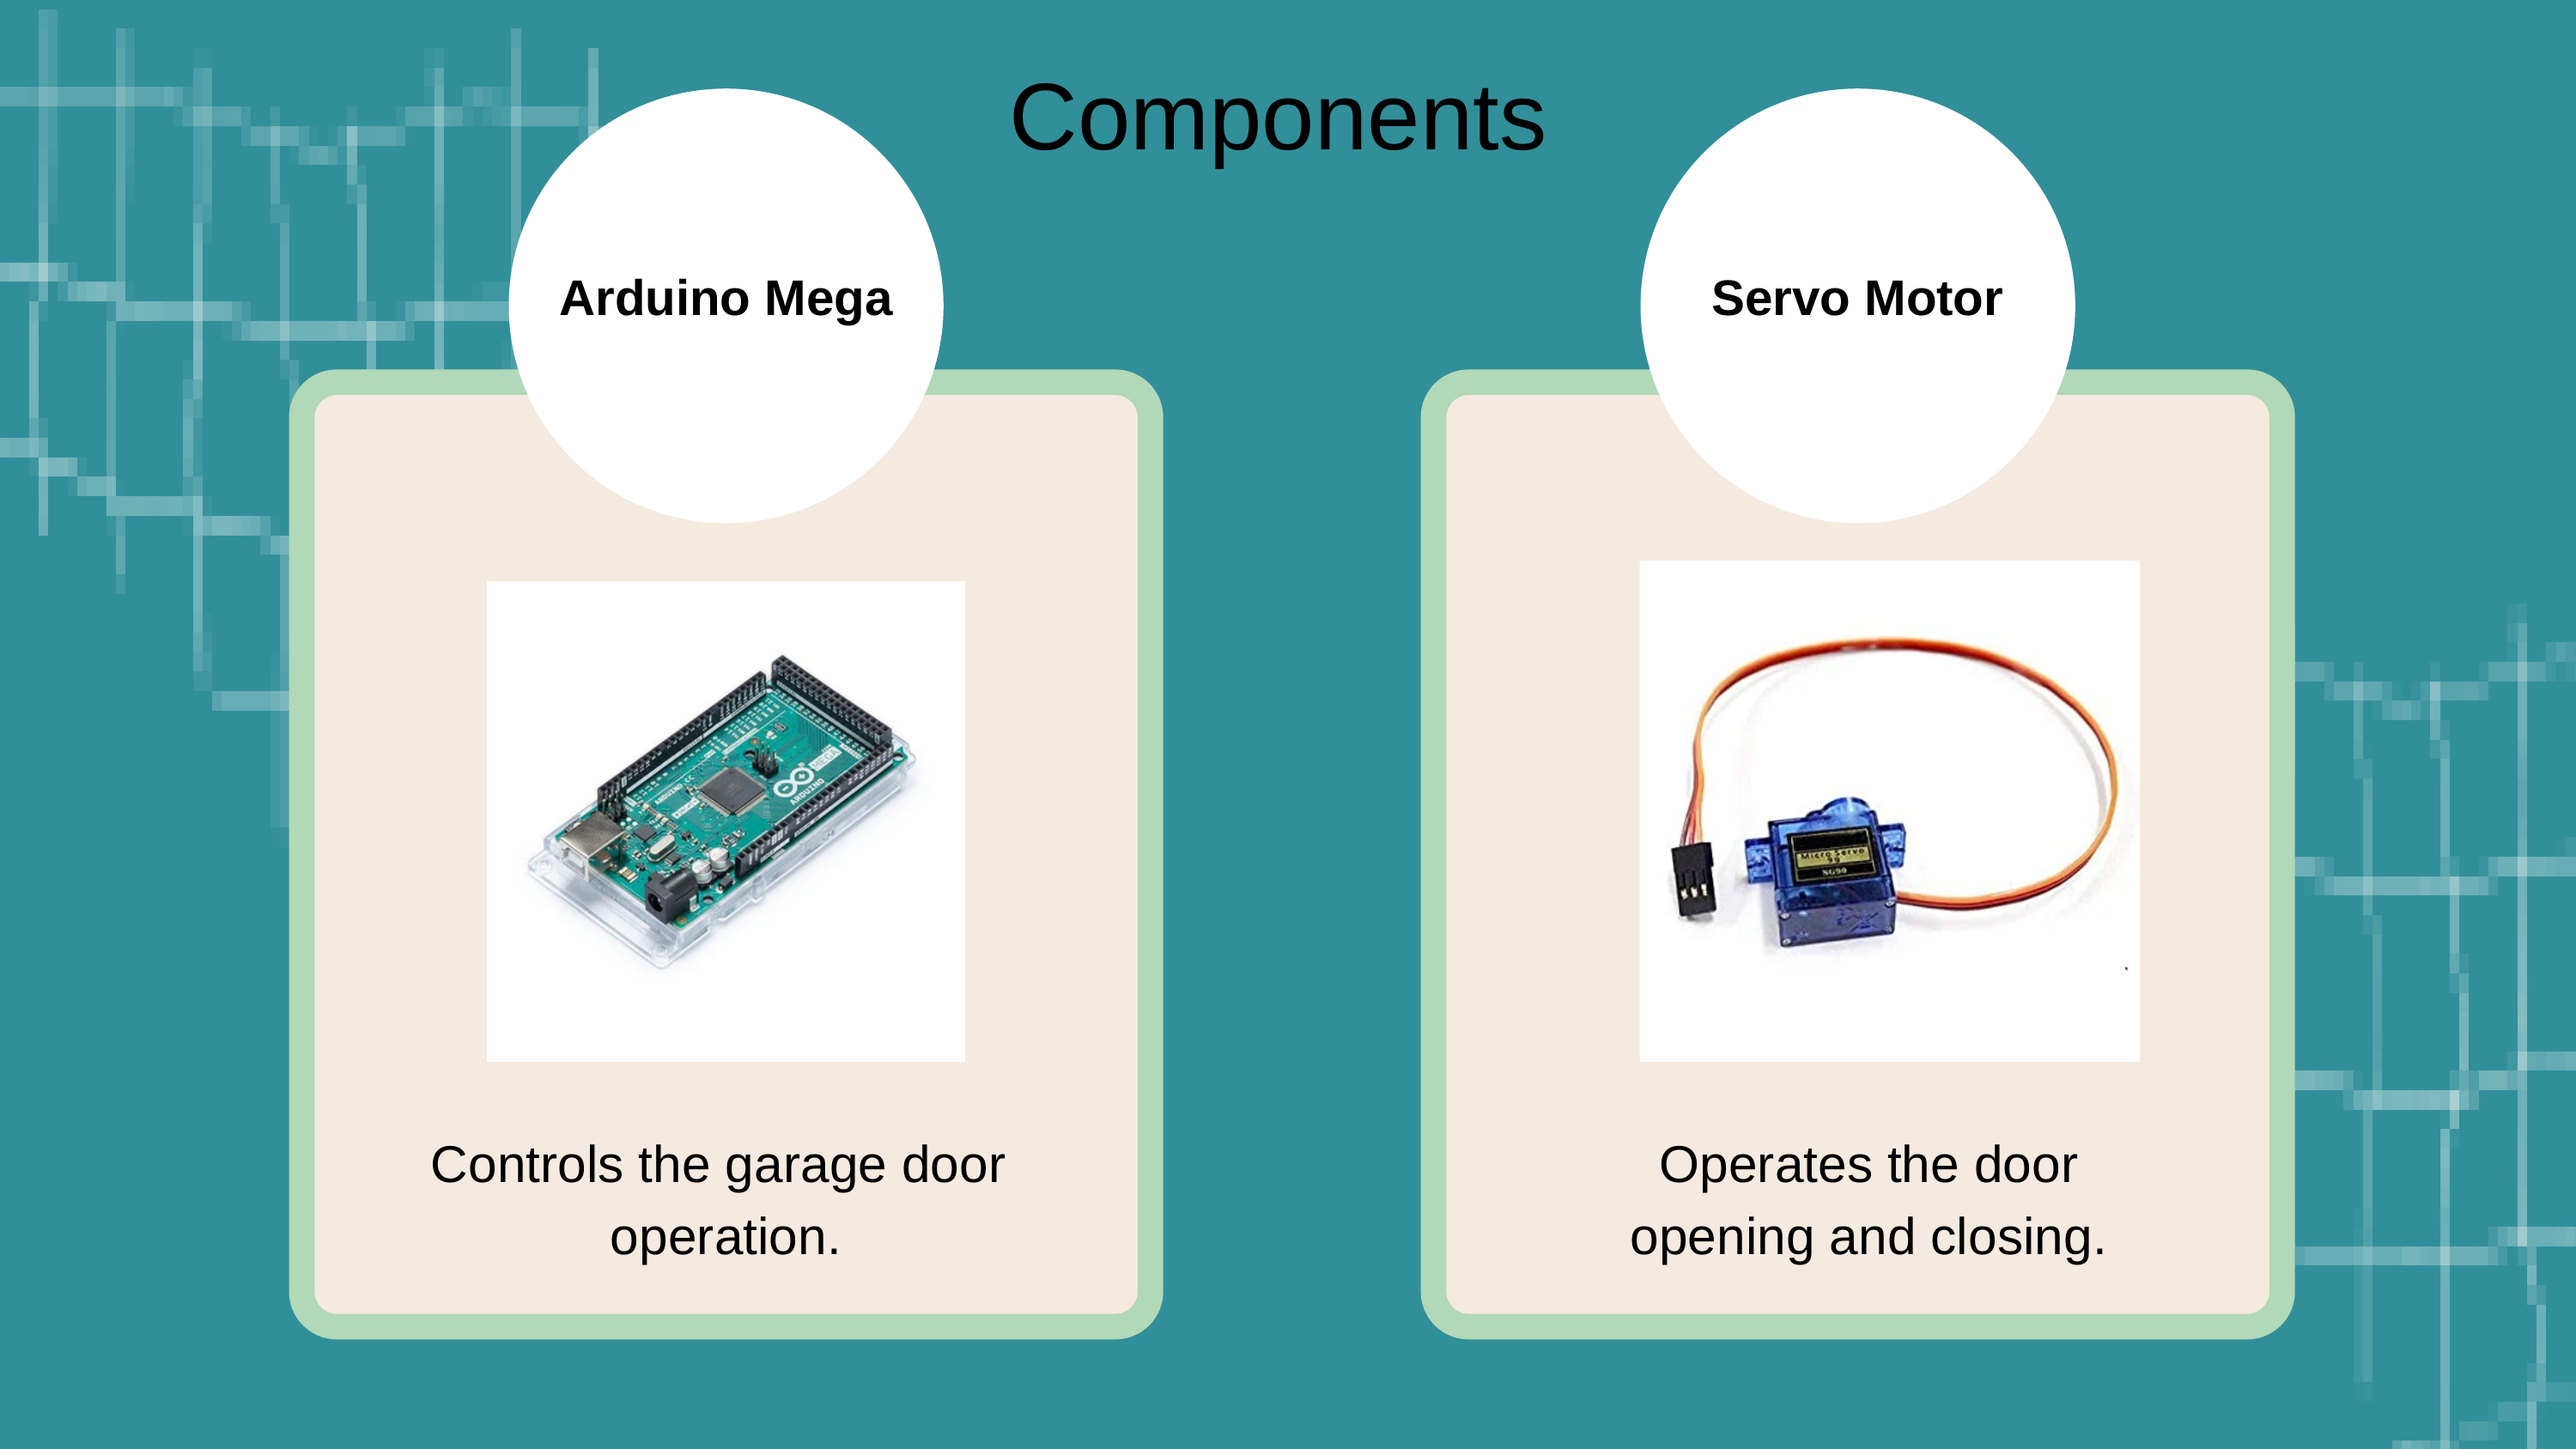

Components

Arduino Mega

Servo Motor

Controls the garage door
operation.
Operates the door opening and closing.